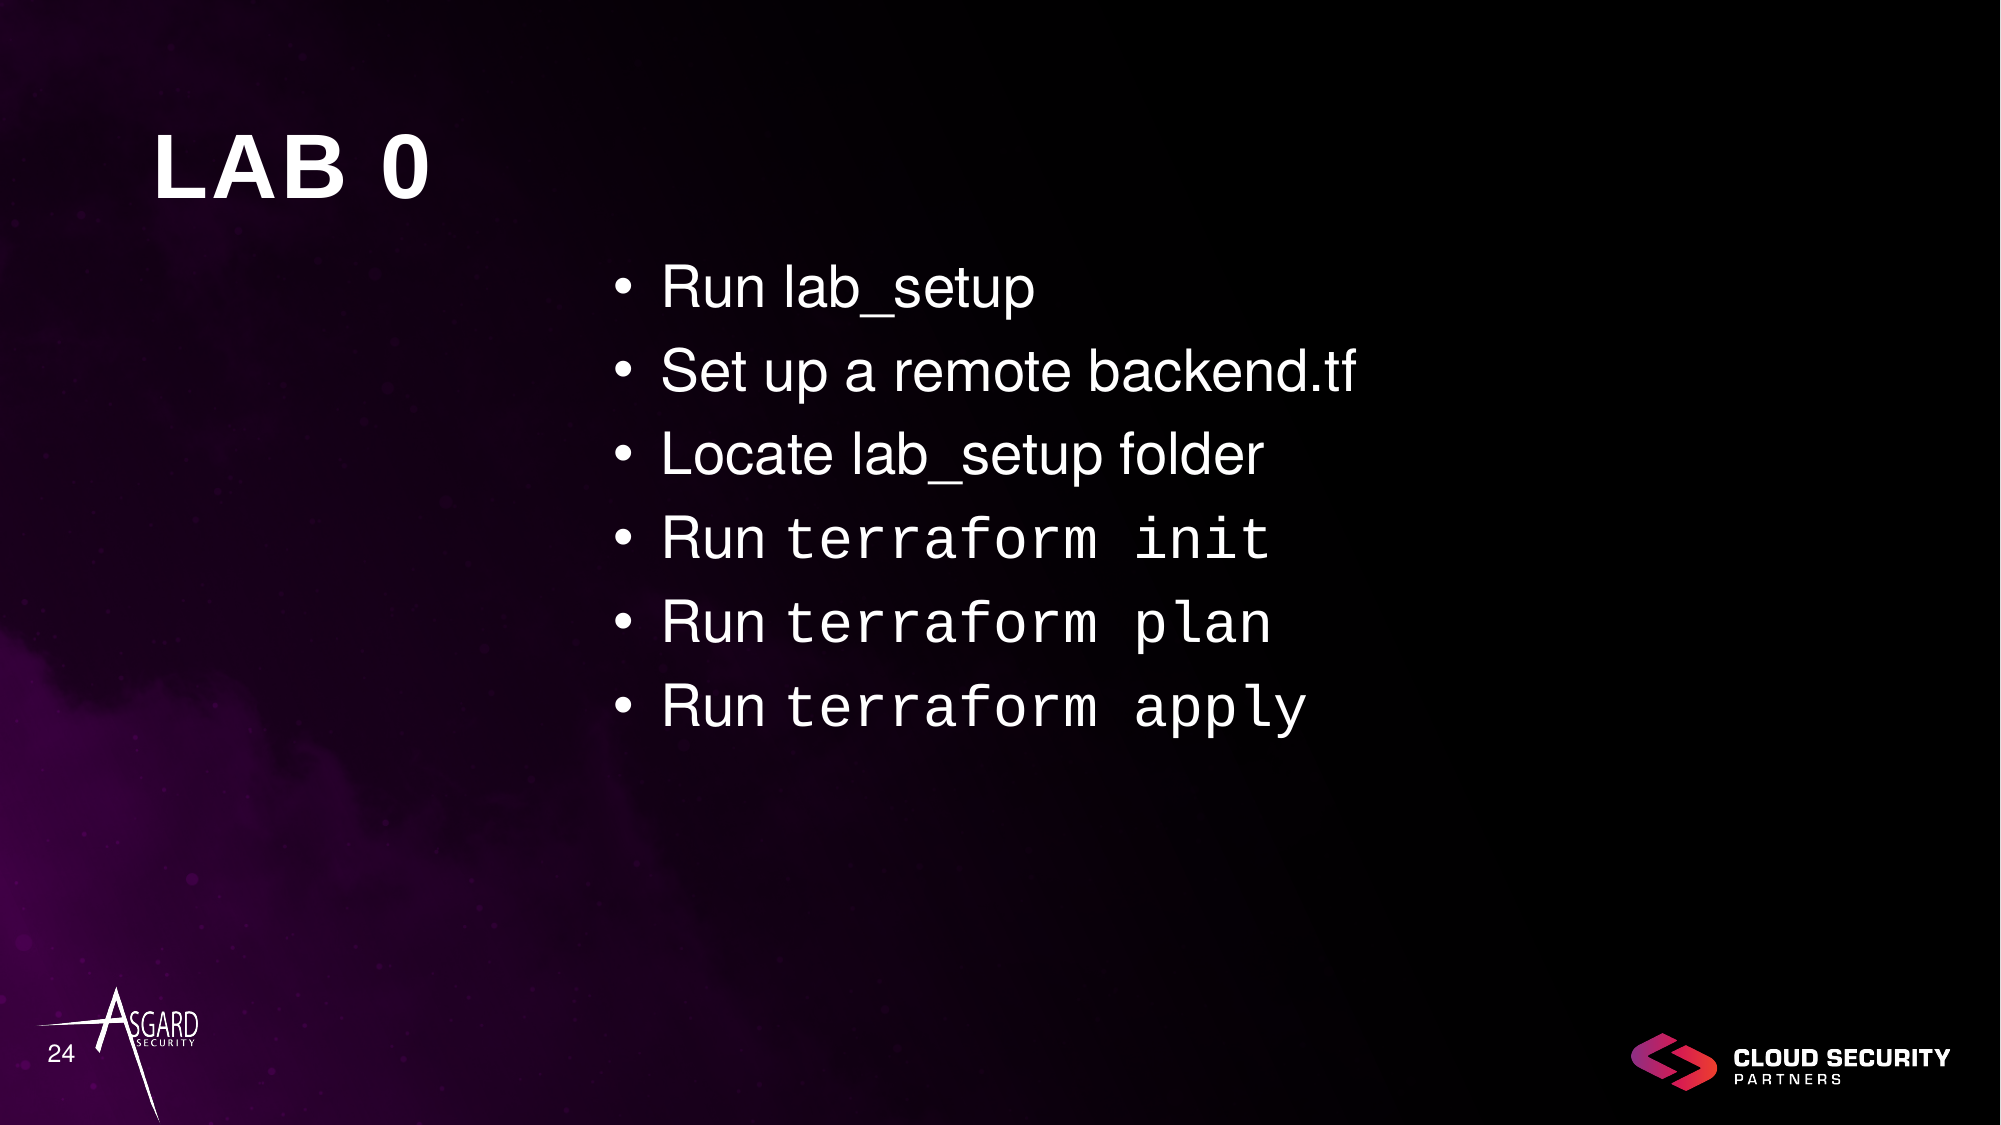

# LAB 0
Run lab_setup
Set up a remote backend.tf
Locate lab_setup folder
Run terraform init
Run terraform plan
Run terraform apply